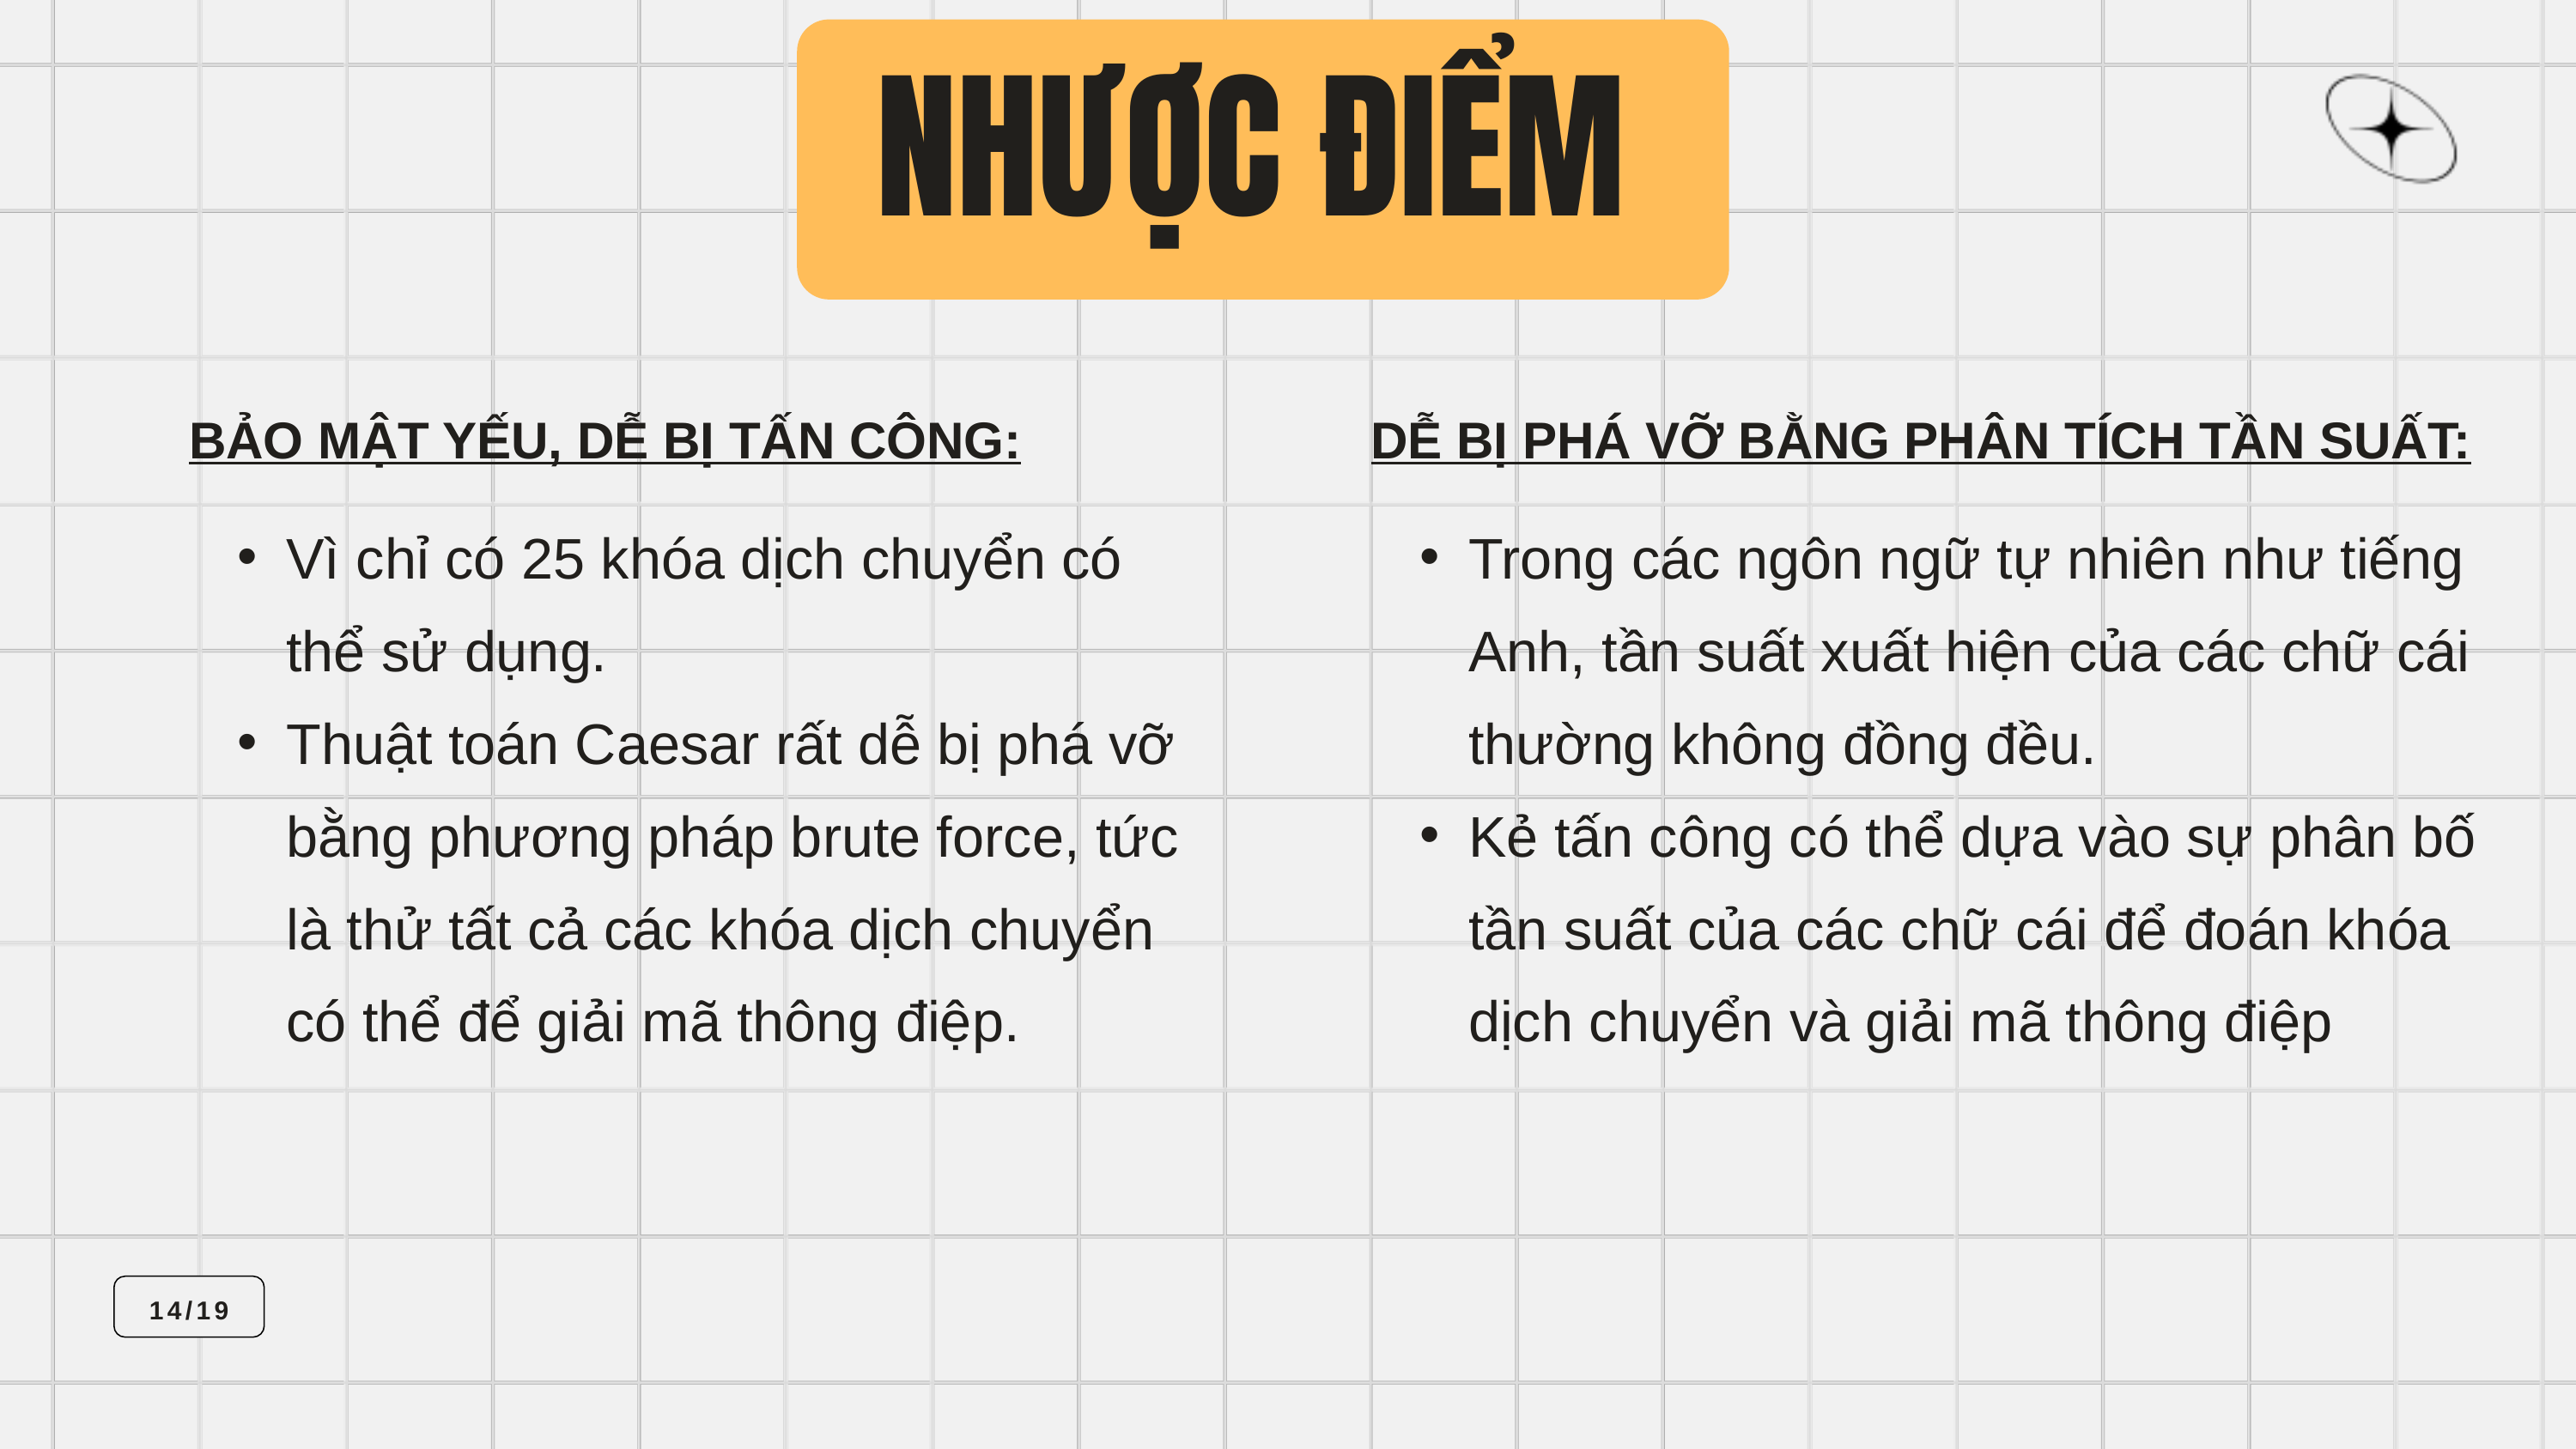

NHƯỢC ĐIỂM
BẢO MẬT YẾU, DỄ BỊ TẤN CÔNG:
Vì chỉ có 25 khóa dịch chuyển có thể sử dụng.
Thuật toán Caesar rất dễ bị phá vỡ bằng phương pháp brute force, tức là thử tất cả các khóa dịch chuyển có thể để giải mã thông điệp.

DỄ BỊ PHÁ VỠ BẰNG PHÂN TÍCH TẦN SUẤT:
Trong các ngôn ngữ tự nhiên như tiếng Anh, tần suất xuất hiện của các chữ cái thường không đồng đều.
Kẻ tấn công có thể dựa vào sự phân bố tần suất của các chữ cái để đoán khóa dịch chuyển và giải mã thông điệp

14/19